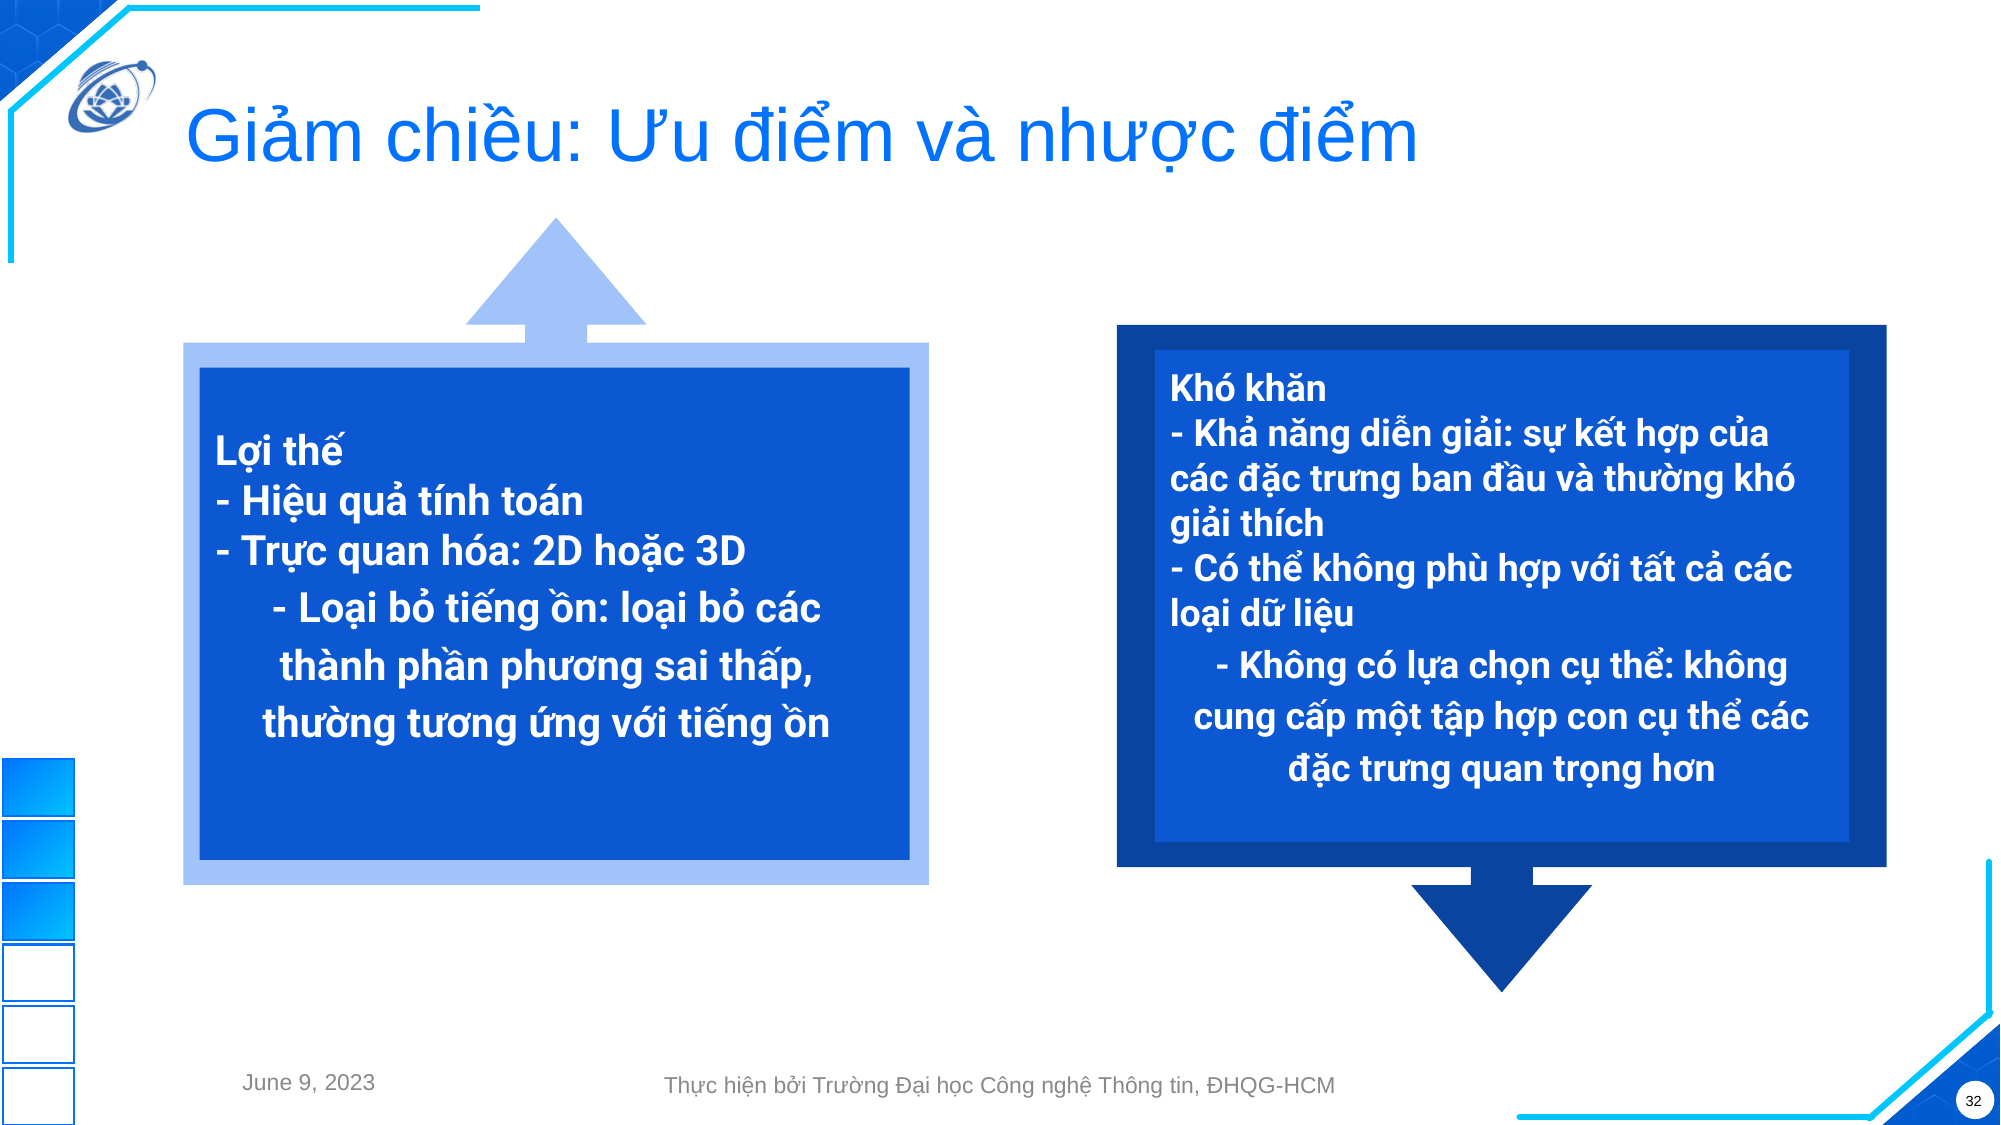

# Giảm chiều: Ưu điểm và nhược điểm

Lợi thế
- Hiệu quả tính toán
- Trực quan hóa: 2D hoặc 3D
- Loại bỏ tiếng ồn: loại bỏ các thành phần phương sai thấp, thường tương ứng với tiếng ồn
Khó khăn
- Khả năng diễn giải: sự kết hợp của các đặc trưng ban đầu và thường khó giải thích
- Có thể không phù hợp với tất cả các loại dữ liệu
- Không có lựa chọn cụ thể: không cung cấp một tập hợp con cụ thể các đặc trưng quan trọng hơn

June 9, 2023
Thực hiện bởi Trường Đại học Công nghệ Thông tin, ĐHQG-HCM
32